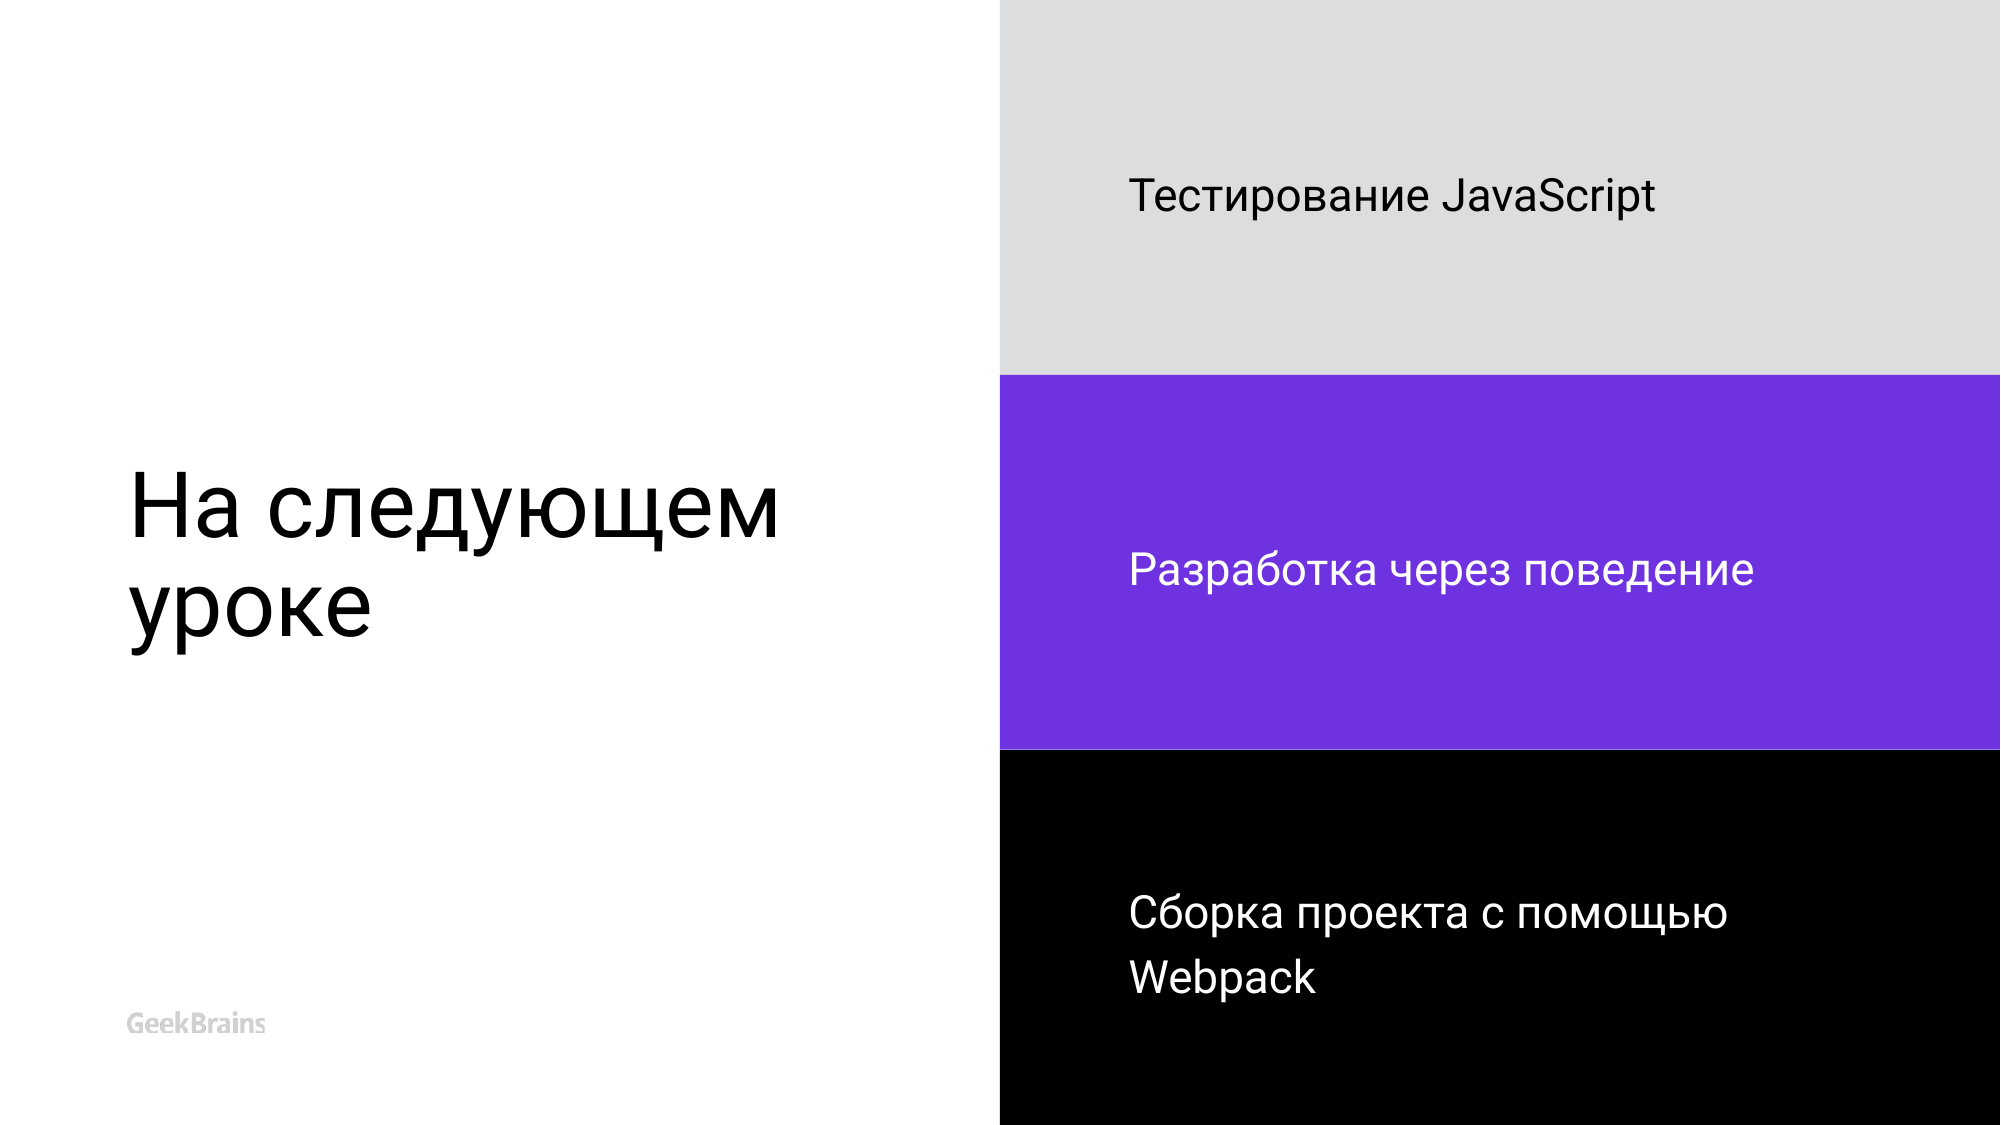

# На следующем уроке
Тестирование JavaScript
Разработка через поведение
Сборка проекта с помощью Webpack